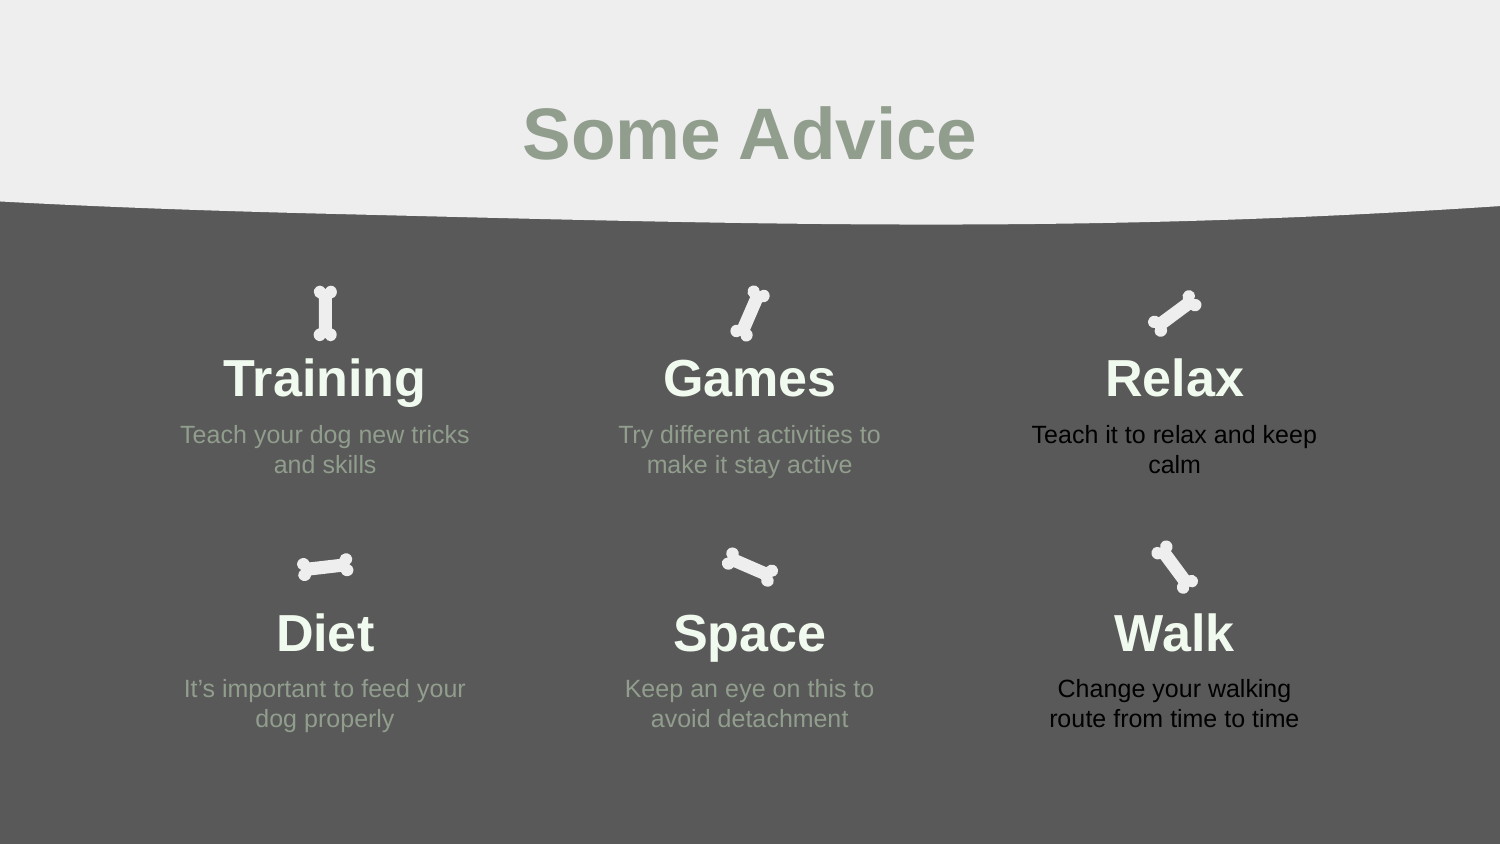

# Some Advice

Training
Games
Relax
Teach your dog new tricks and skills
Try different activities to make it stay active
Teach it to relax and keep calm

Diet
Space
Walk
It’s important to feed your dog properly
Keep an eye on this to avoid detachment
Change your walking route from time to time